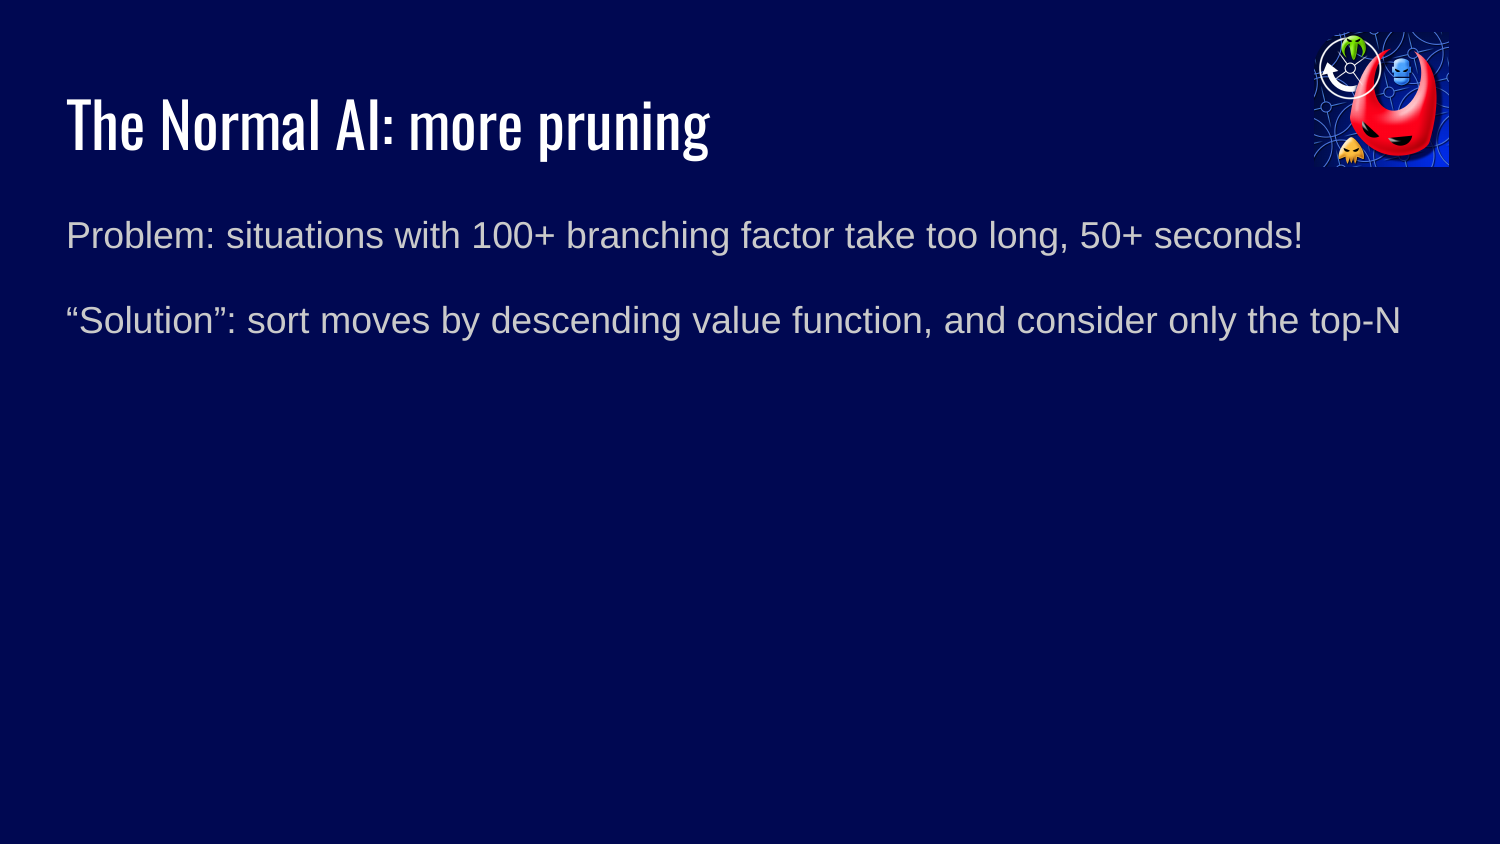

# The Normal AI: more pruning
Problem: situations with 100+ branching factor take too long, 50+ seconds!
“Solution”: sort moves by descending value function, and consider only the top-N